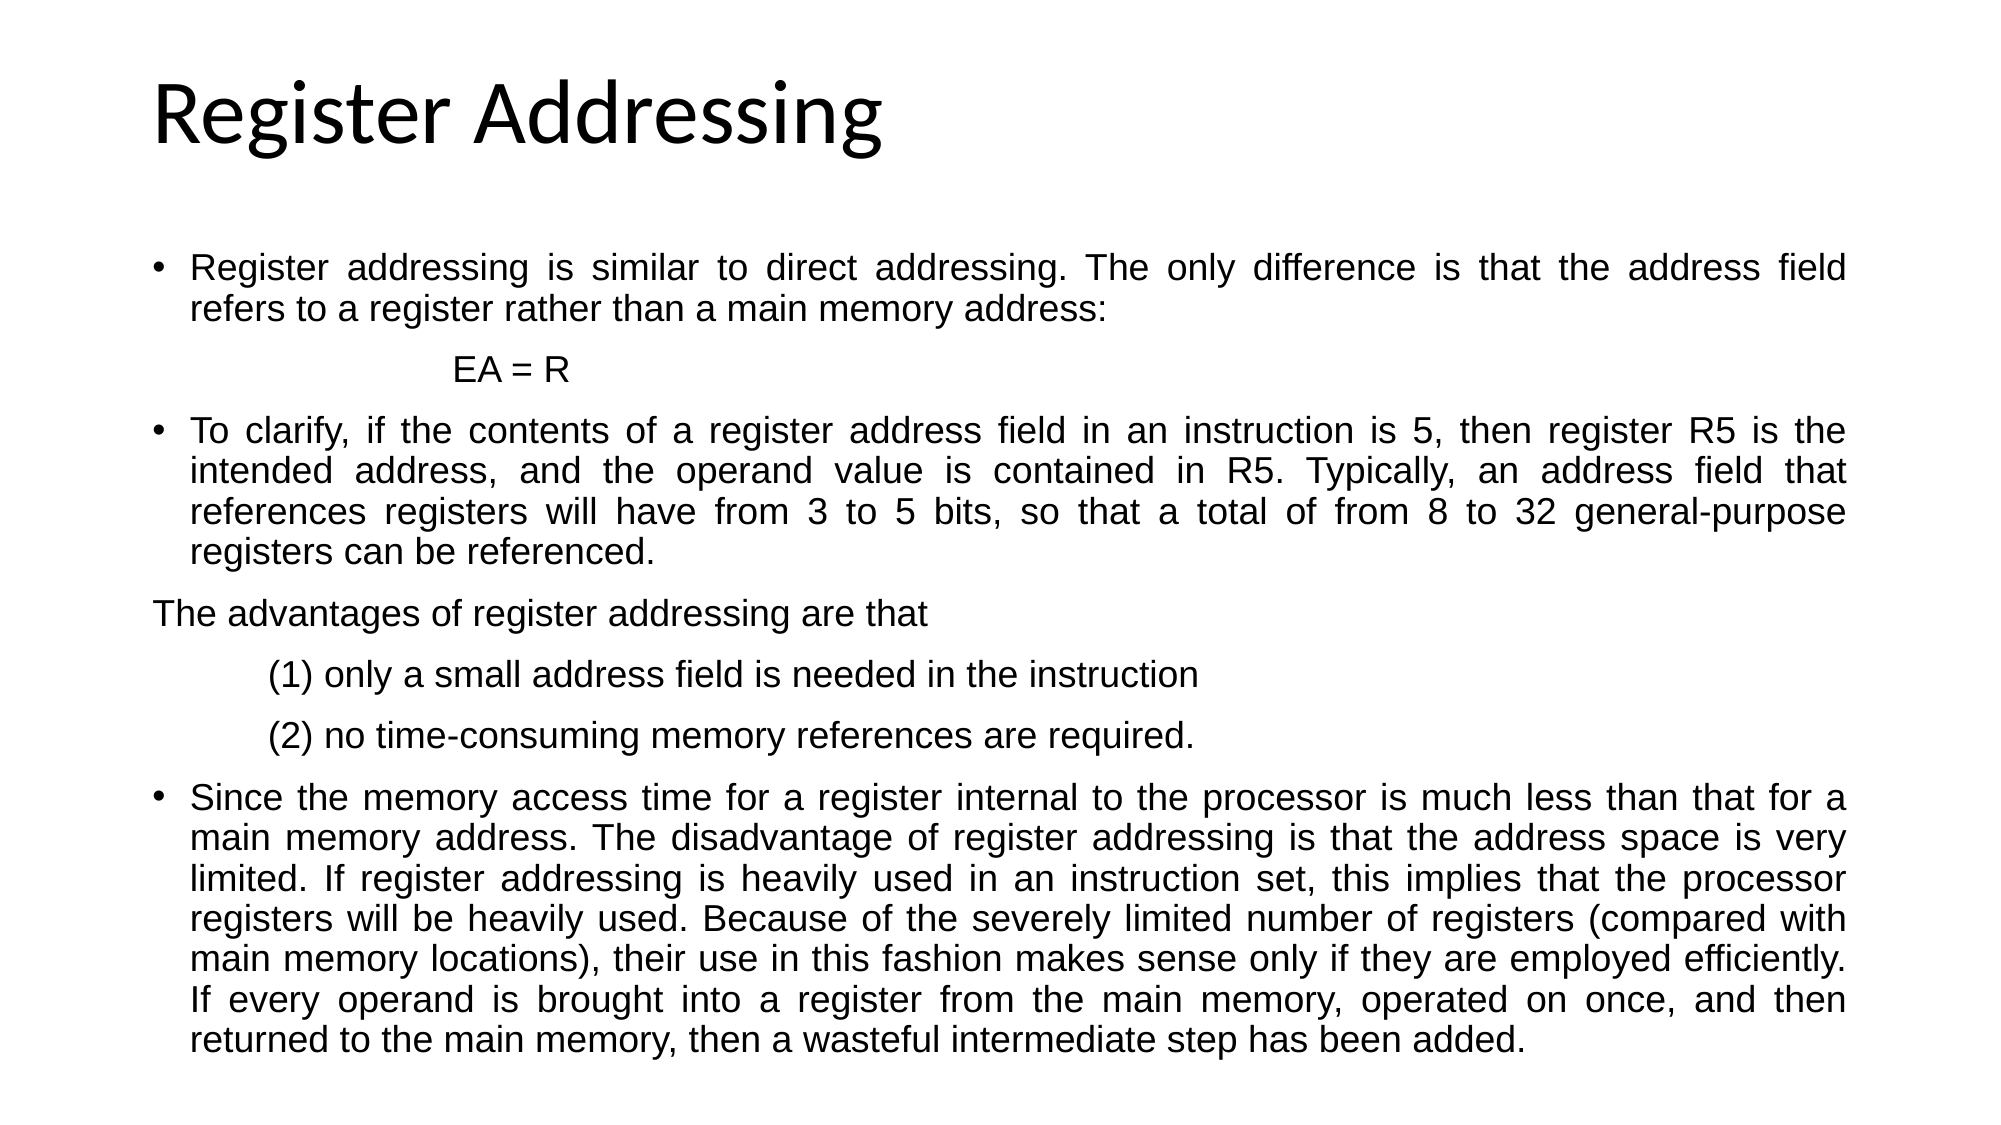

# Register Addressing
Register addressing is similar to direct addressing. The only difference is that the address field refers to a register rather than a main memory address:
		EA = R
To clarify, if the contents of a register address field in an instruction is 5, then register R5 is the intended address, and the operand value is contained in R5. Typically, an address field that references registers will have from 3 to 5 bits, so that a total of from 8 to 32 general-purpose registers can be referenced.
The advantages of register addressing are that
           (1) only a small address field is needed in the instruction
           (2) no time-consuming memory references are required.
Since the memory access time for a register internal to the processor is much less than that for a main memory address. The disadvantage of register addressing is that the address space is very limited. If register addressing is heavily used in an instruction set, this implies that the processor registers will be heavily used. Because of the severely limited number of registers (compared with main memory locations), their use in this fashion makes sense only if they are employed efficiently. If every operand is brought into a register from the main memory, operated on once, and then returned to the main memory, then a wasteful intermediate step has been added.